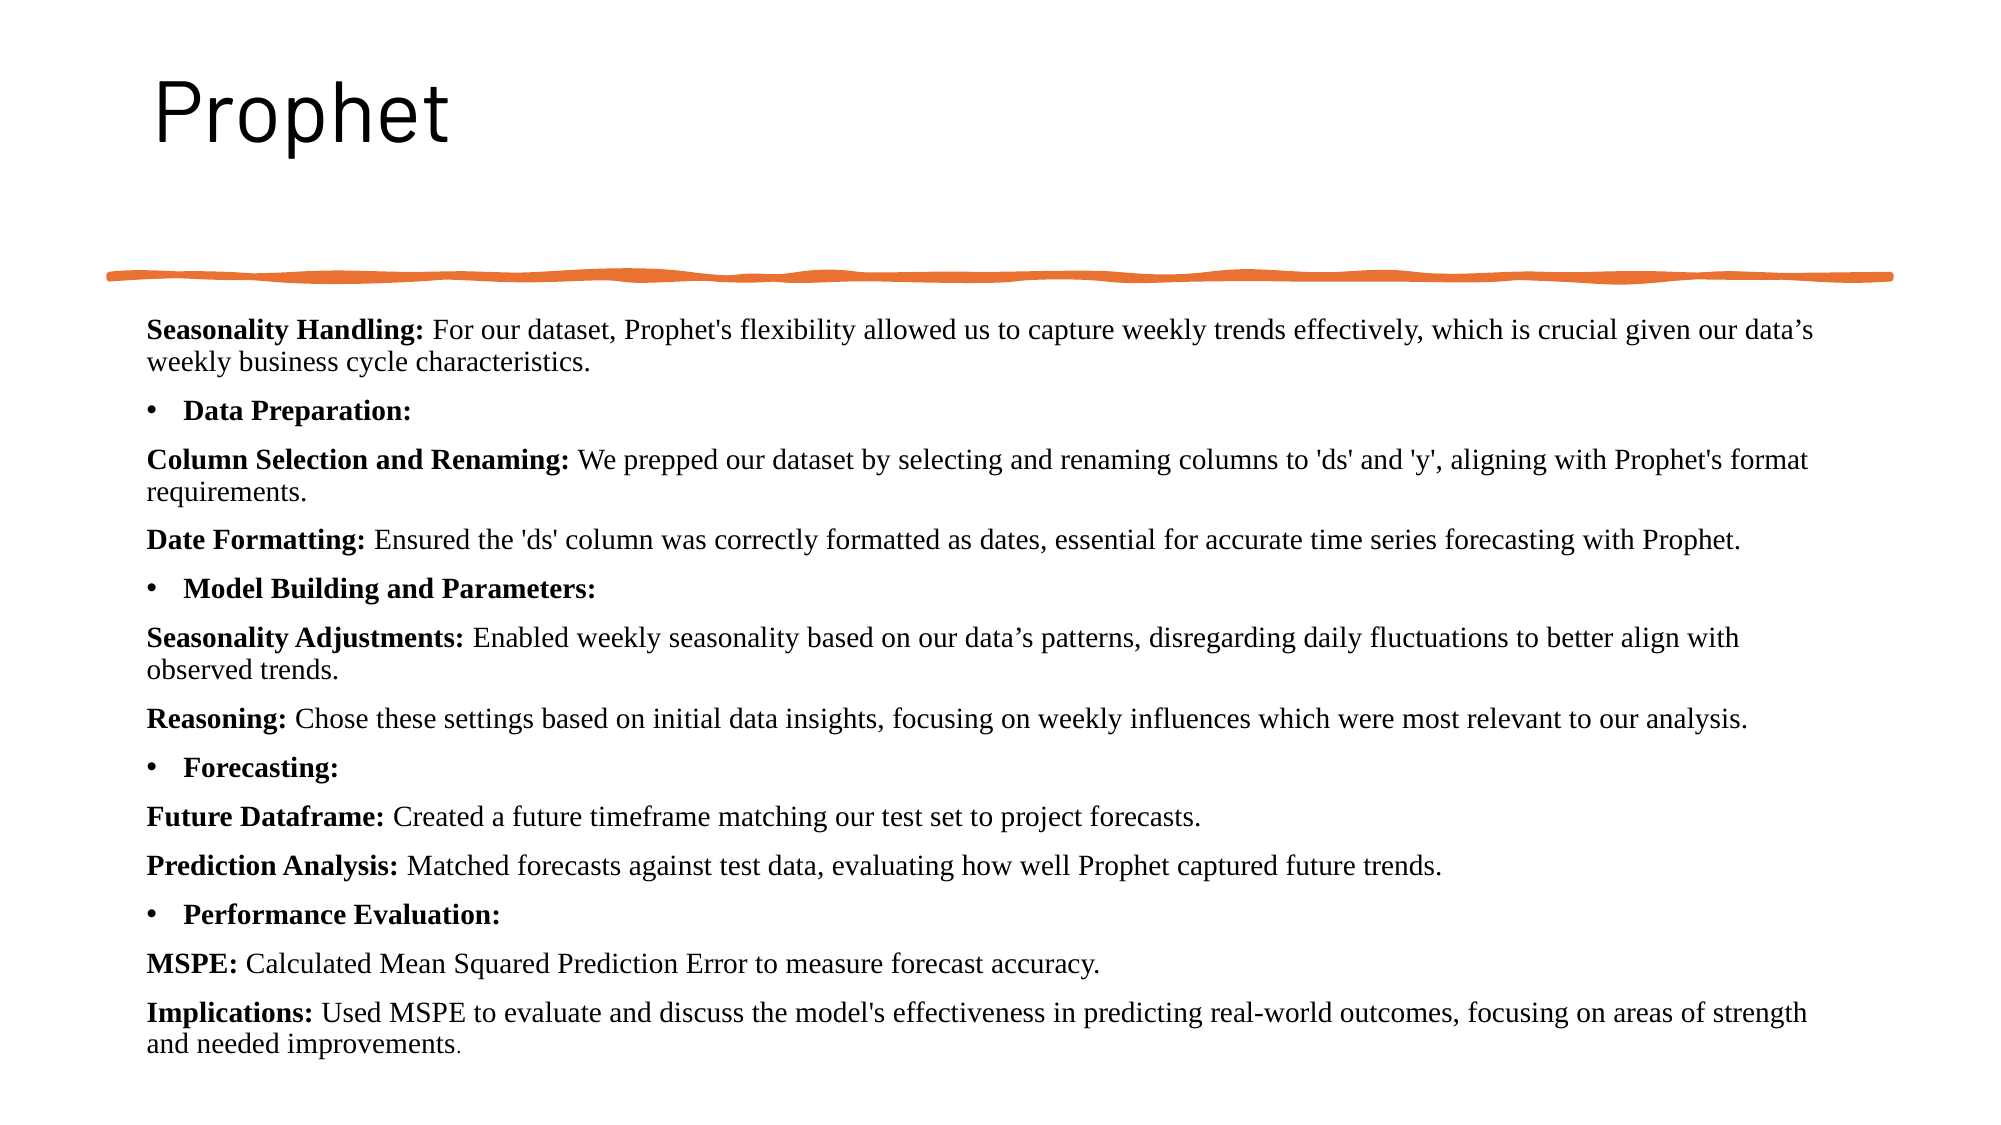

# Prophet

Seasonality Handling: For our dataset, Prophet's flexibility allowed us to capture weekly trends effectively, which is crucial given our data’s weekly business cycle characteristics.
Data Preparation:
Column Selection and Renaming: We prepped our dataset by selecting and renaming columns to 'ds' and 'y', aligning with Prophet's format requirements.
Date Formatting: Ensured the 'ds' column was correctly formatted as dates, essential for accurate time series forecasting with Prophet.
Model Building and Parameters:
Seasonality Adjustments: Enabled weekly seasonality based on our data’s patterns, disregarding daily fluctuations to better align with observed trends.
Reasoning: Chose these settings based on initial data insights, focusing on weekly influences which were most relevant to our analysis.
Forecasting:
Future Dataframe: Created a future timeframe matching our test set to project forecasts.
Prediction Analysis: Matched forecasts against test data, evaluating how well Prophet captured future trends.
Performance Evaluation:
MSPE: Calculated Mean Squared Prediction Error to measure forecast accuracy.
Implications: Used MSPE to evaluate and discuss the model's effectiveness in predicting real-world outcomes, focusing on areas of strength and needed improvements.